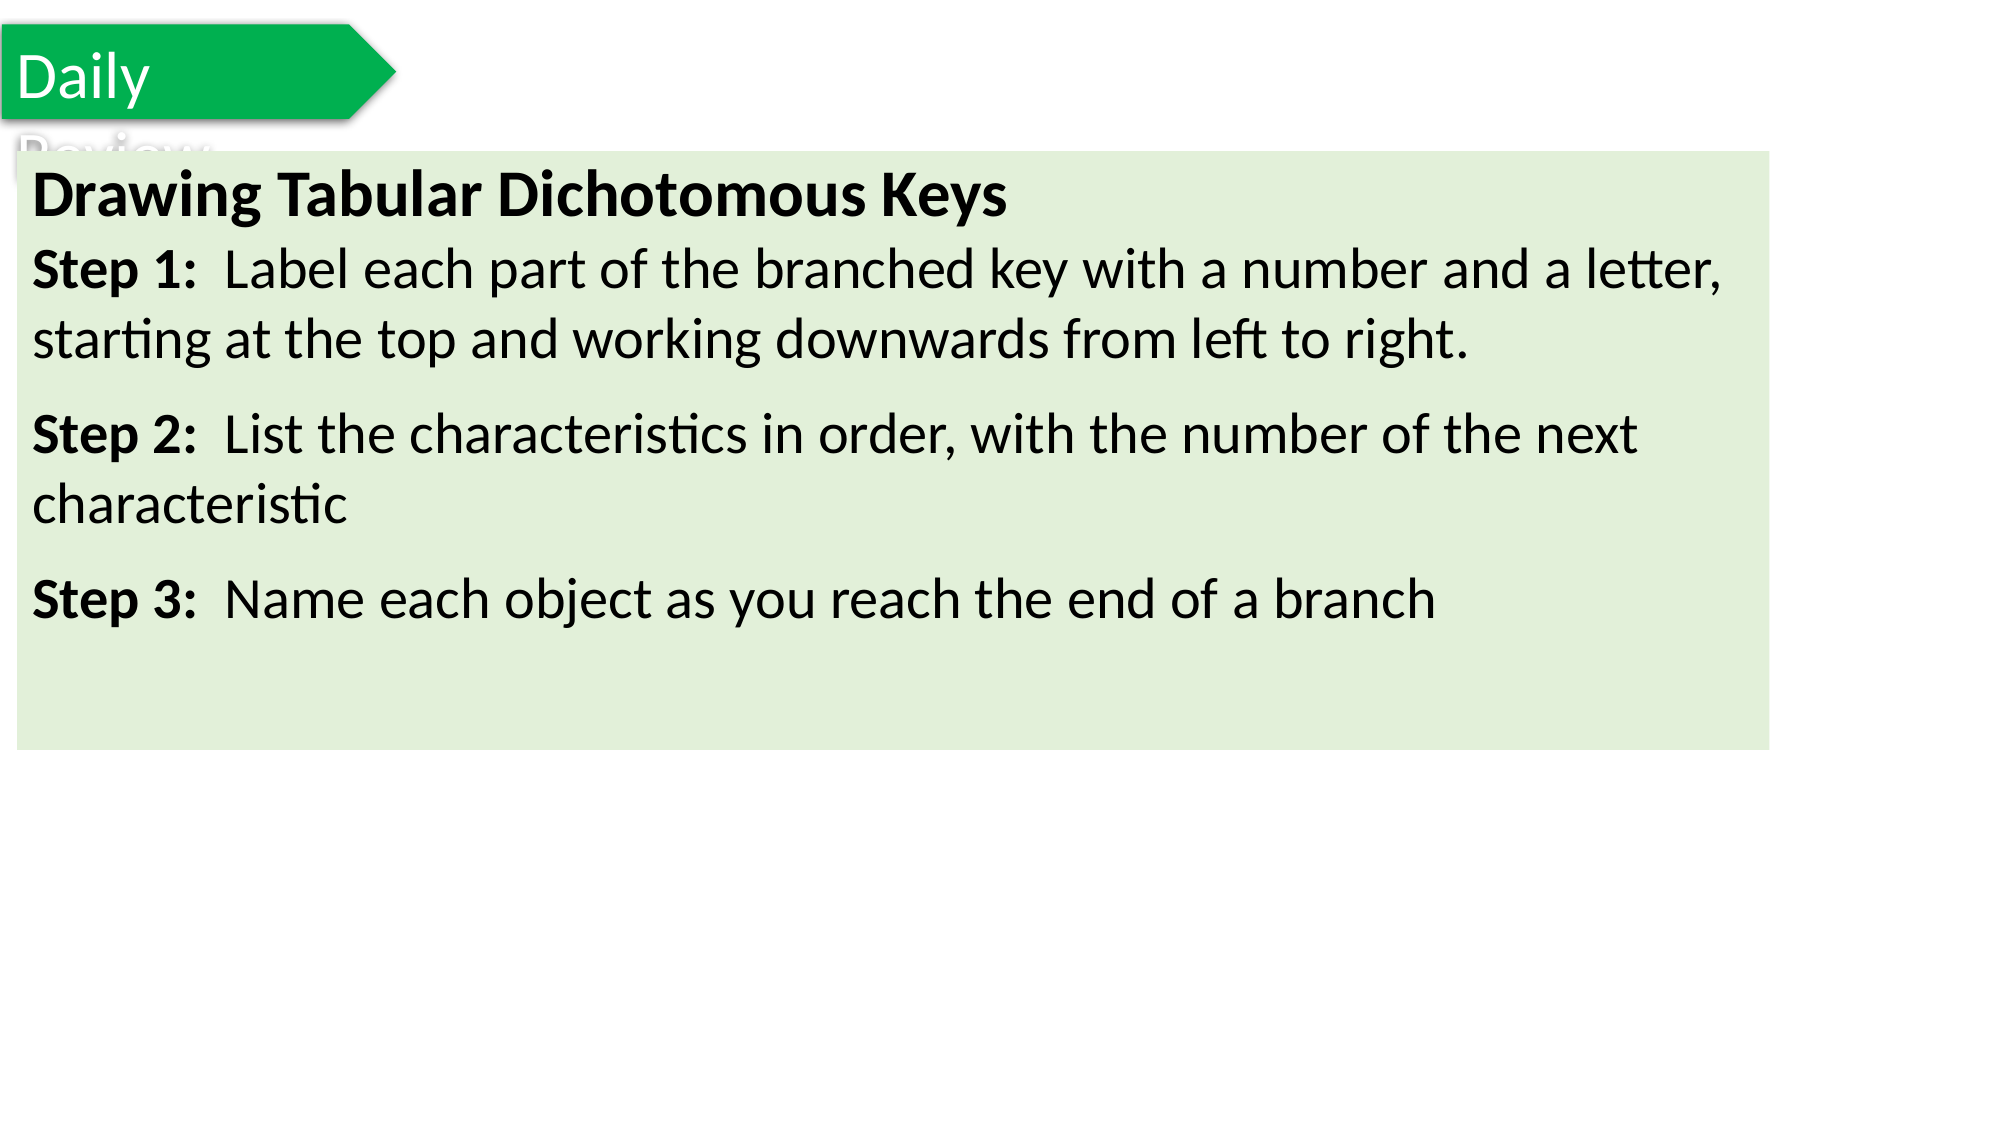

Daily Review
Drawing Tabular Dichotomous Keys
Step 1:  Label each part of the branched key with a number and a letter, starting at the top and working downwards from left to right.
Step 2:  List the characteristics in order, with the number of the next characteristic
Step 3:  Name each object as you reach the end of a branch